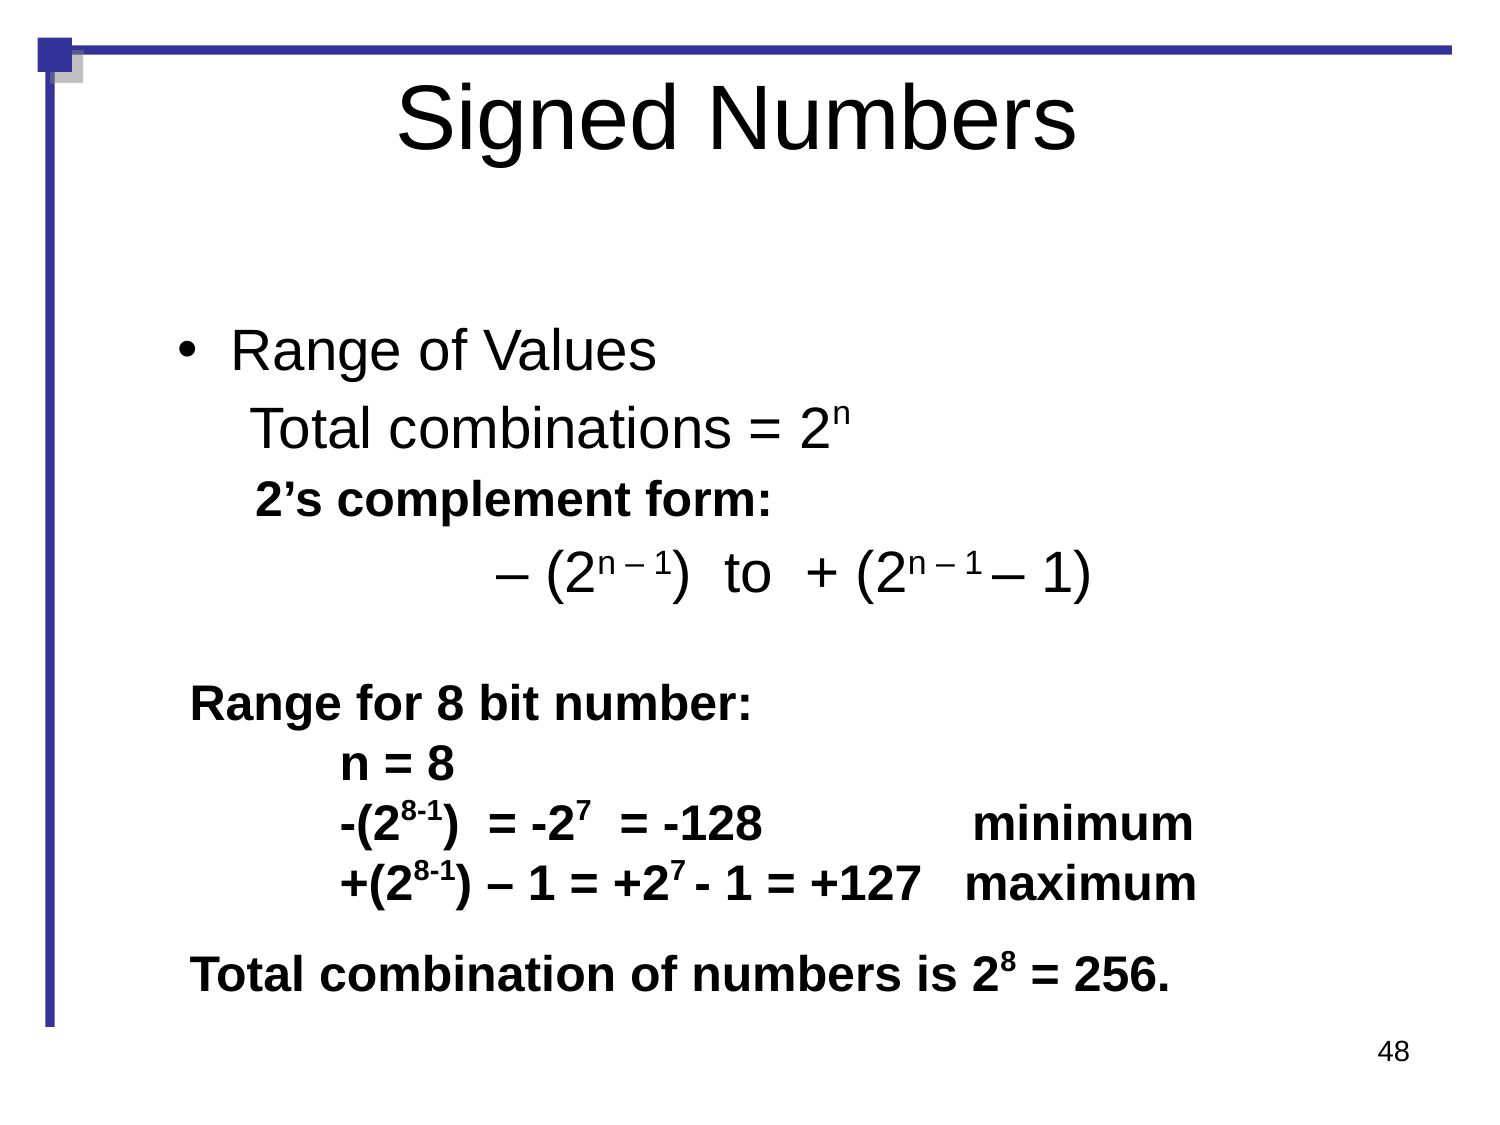

Signed Numbers
Range of Values
	 Total combinations = 2n
2’s complement form:
– (2n – 1)  to  + (2n – 1 – 1)
Range for 8 bit number:
	n = 8
	-(28-1)  = -27  = -128               minimum
	+(28-1) – 1 = +27 - 1 = +127   maximum
Total combination of numbers is 28 = 256.
48